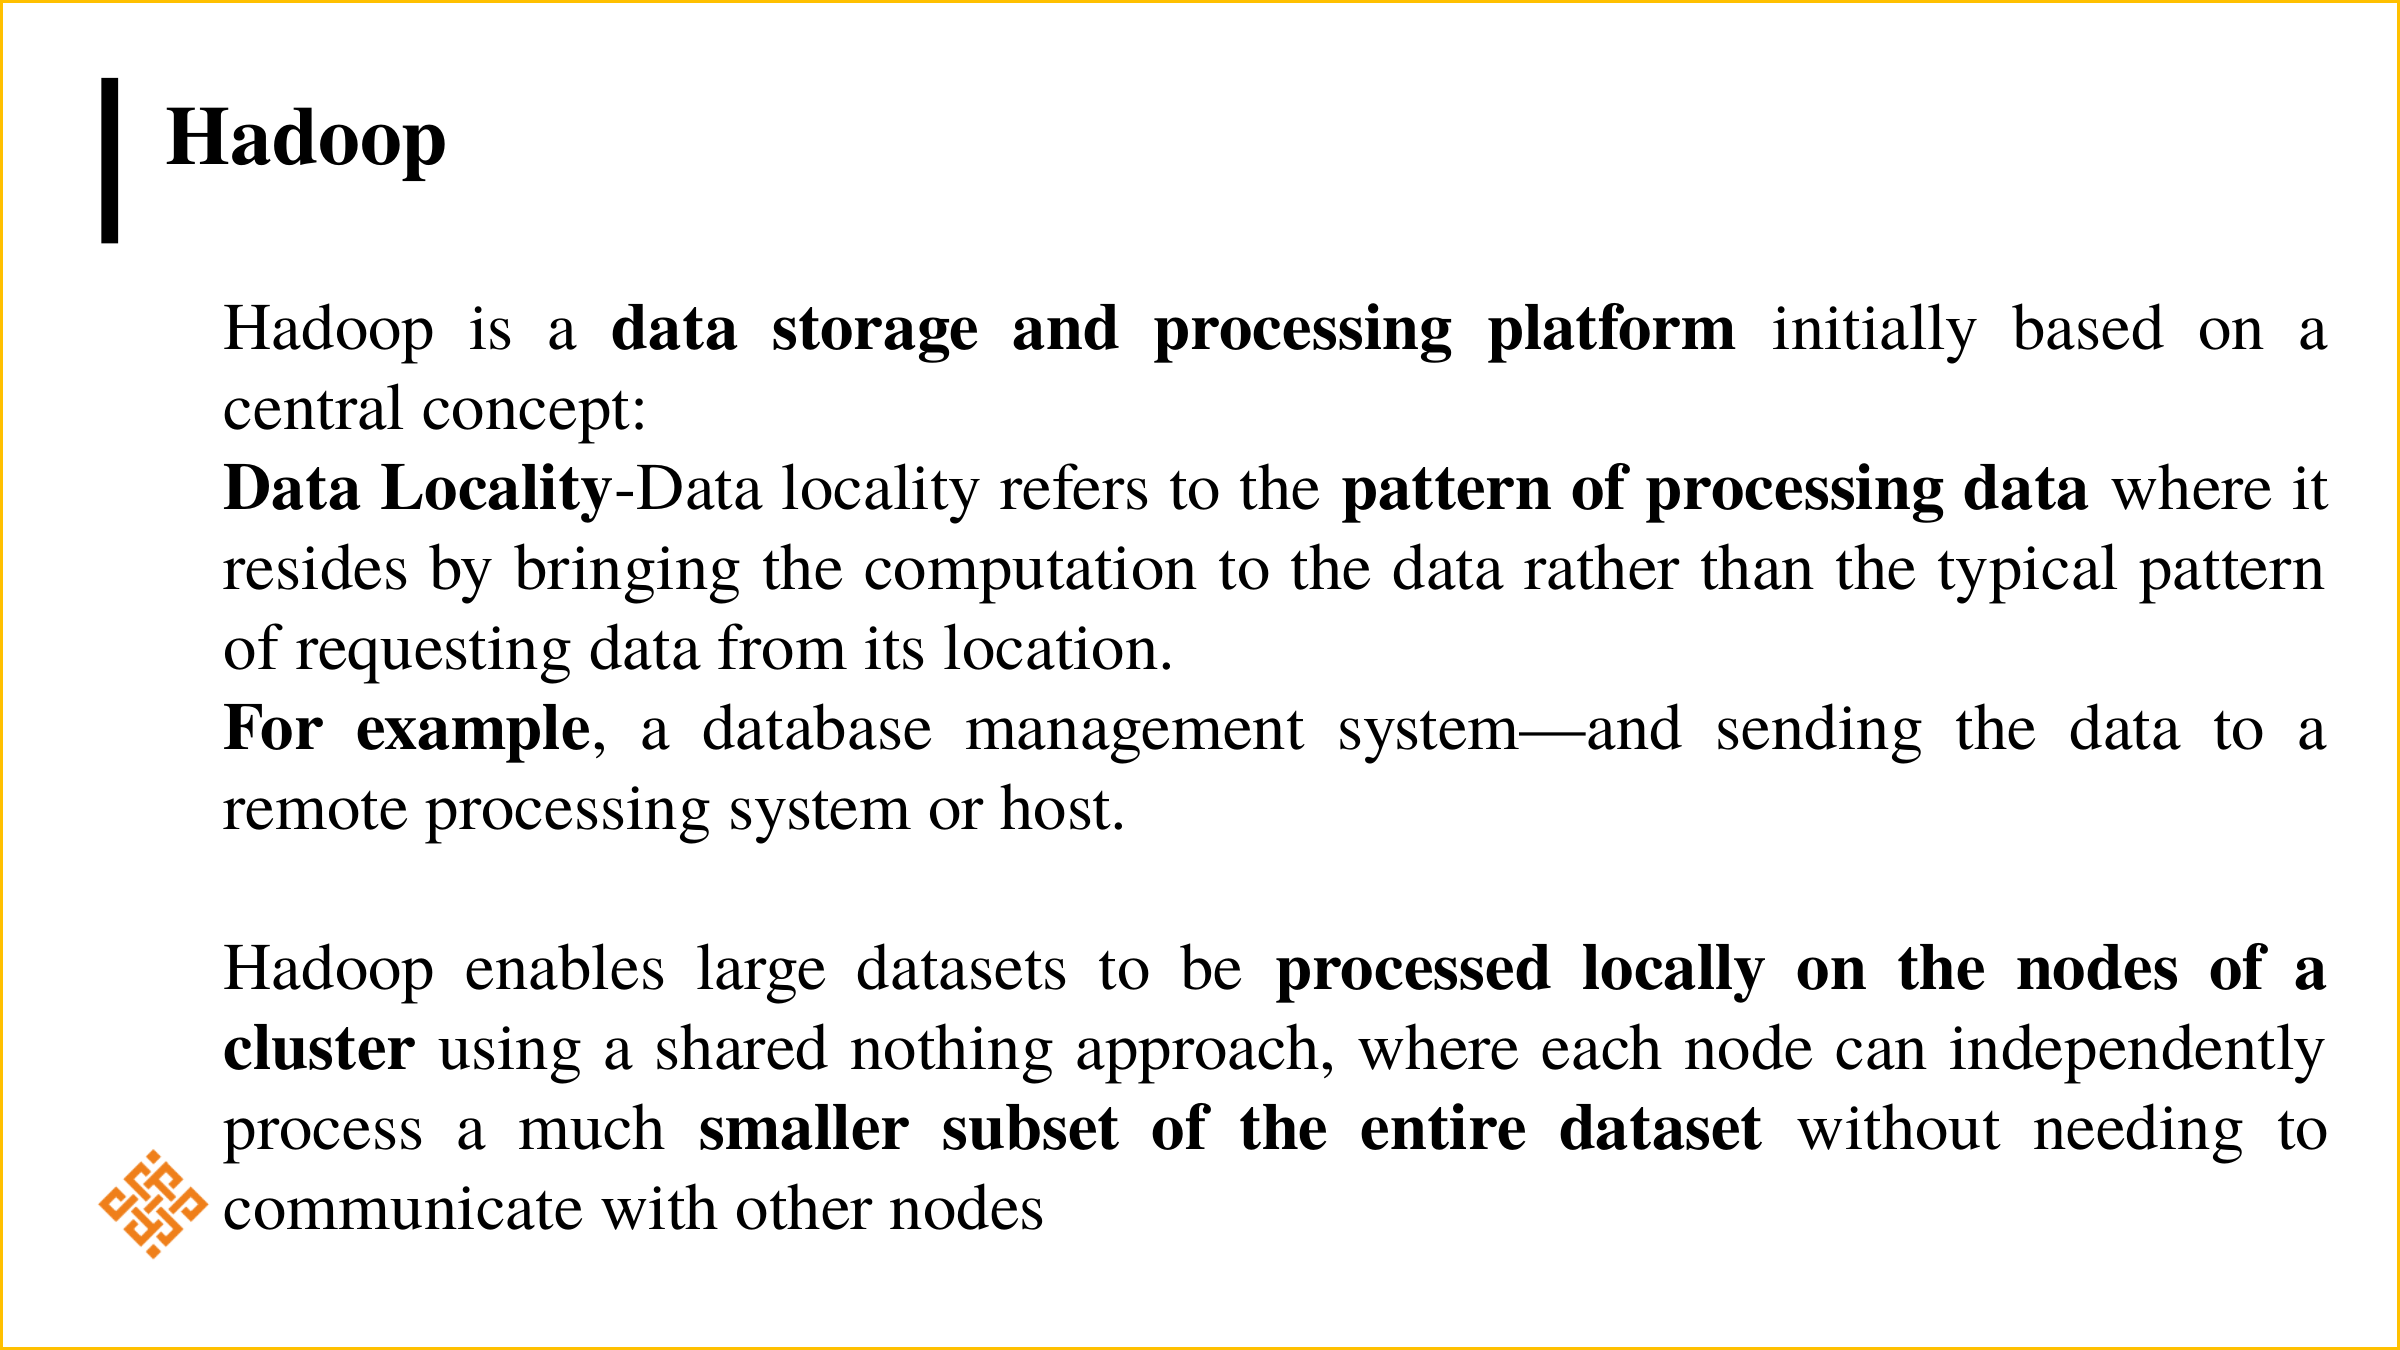

Hadoop
Hadoop is a data storage and processing platform initially based on a central concept:
Data Locality-Data locality refers to the pattern of processing data where it resides by bringing the computation to the data rather than the typical pattern of requesting data from its location.
For example, a database management system—and sending the data to a remote processing system or host.

Hadoop enables large datasets to be processed locally on the nodes of a cluster using a shared nothing approach, where each node can independently process a much smaller subset of the entire dataset without needing to communicate with other nodes